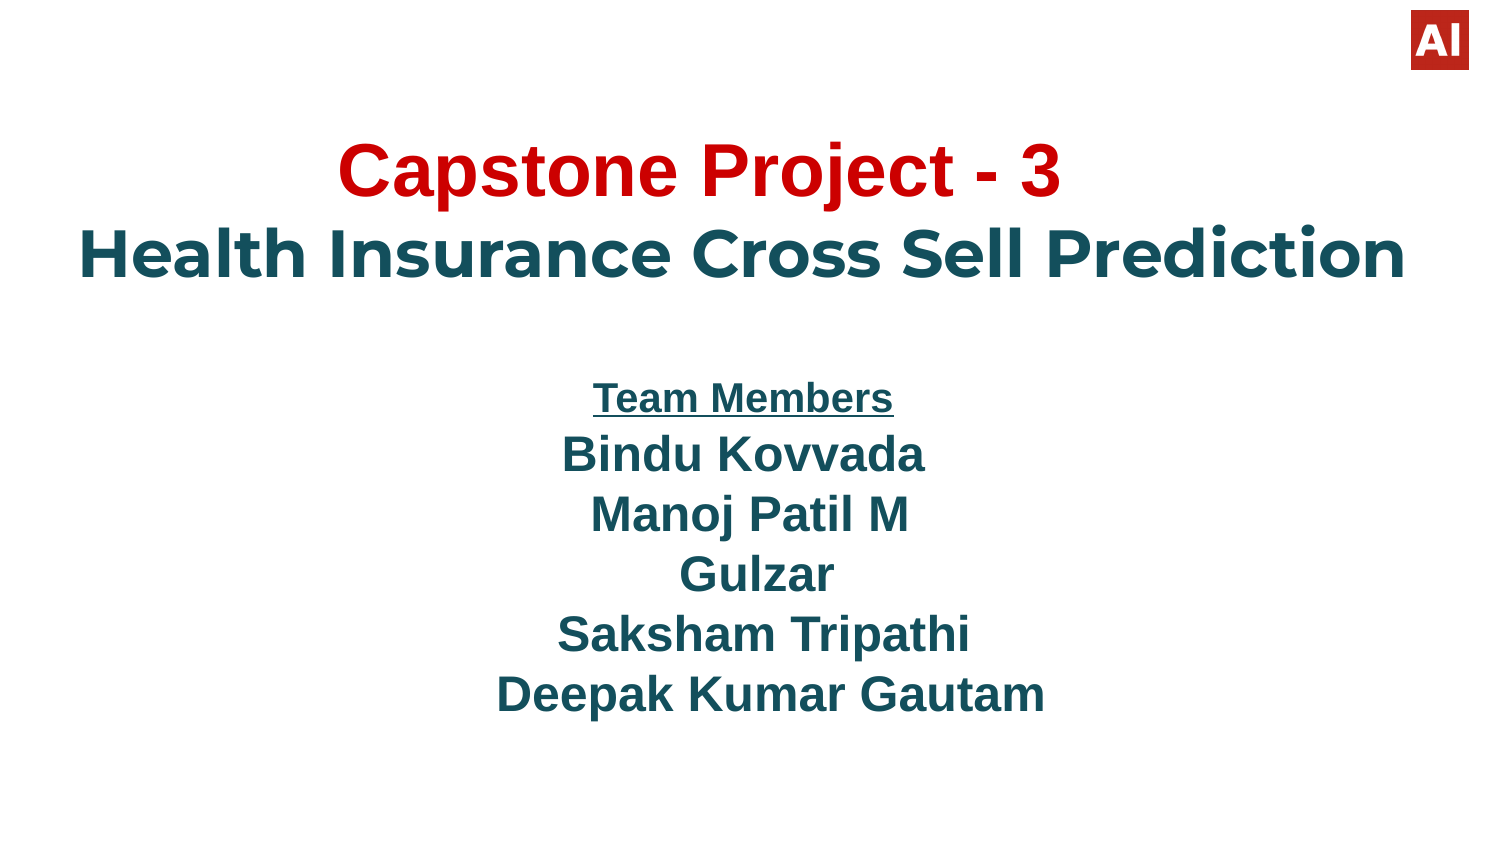

# Capstone Project - 3
Health Insurance Cross Sell Prediction
Team Members
Bindu Kovvada
 Manoj Patil M
  Gulzar
   Saksham Tripathi
    Deepak Kumar Gautam